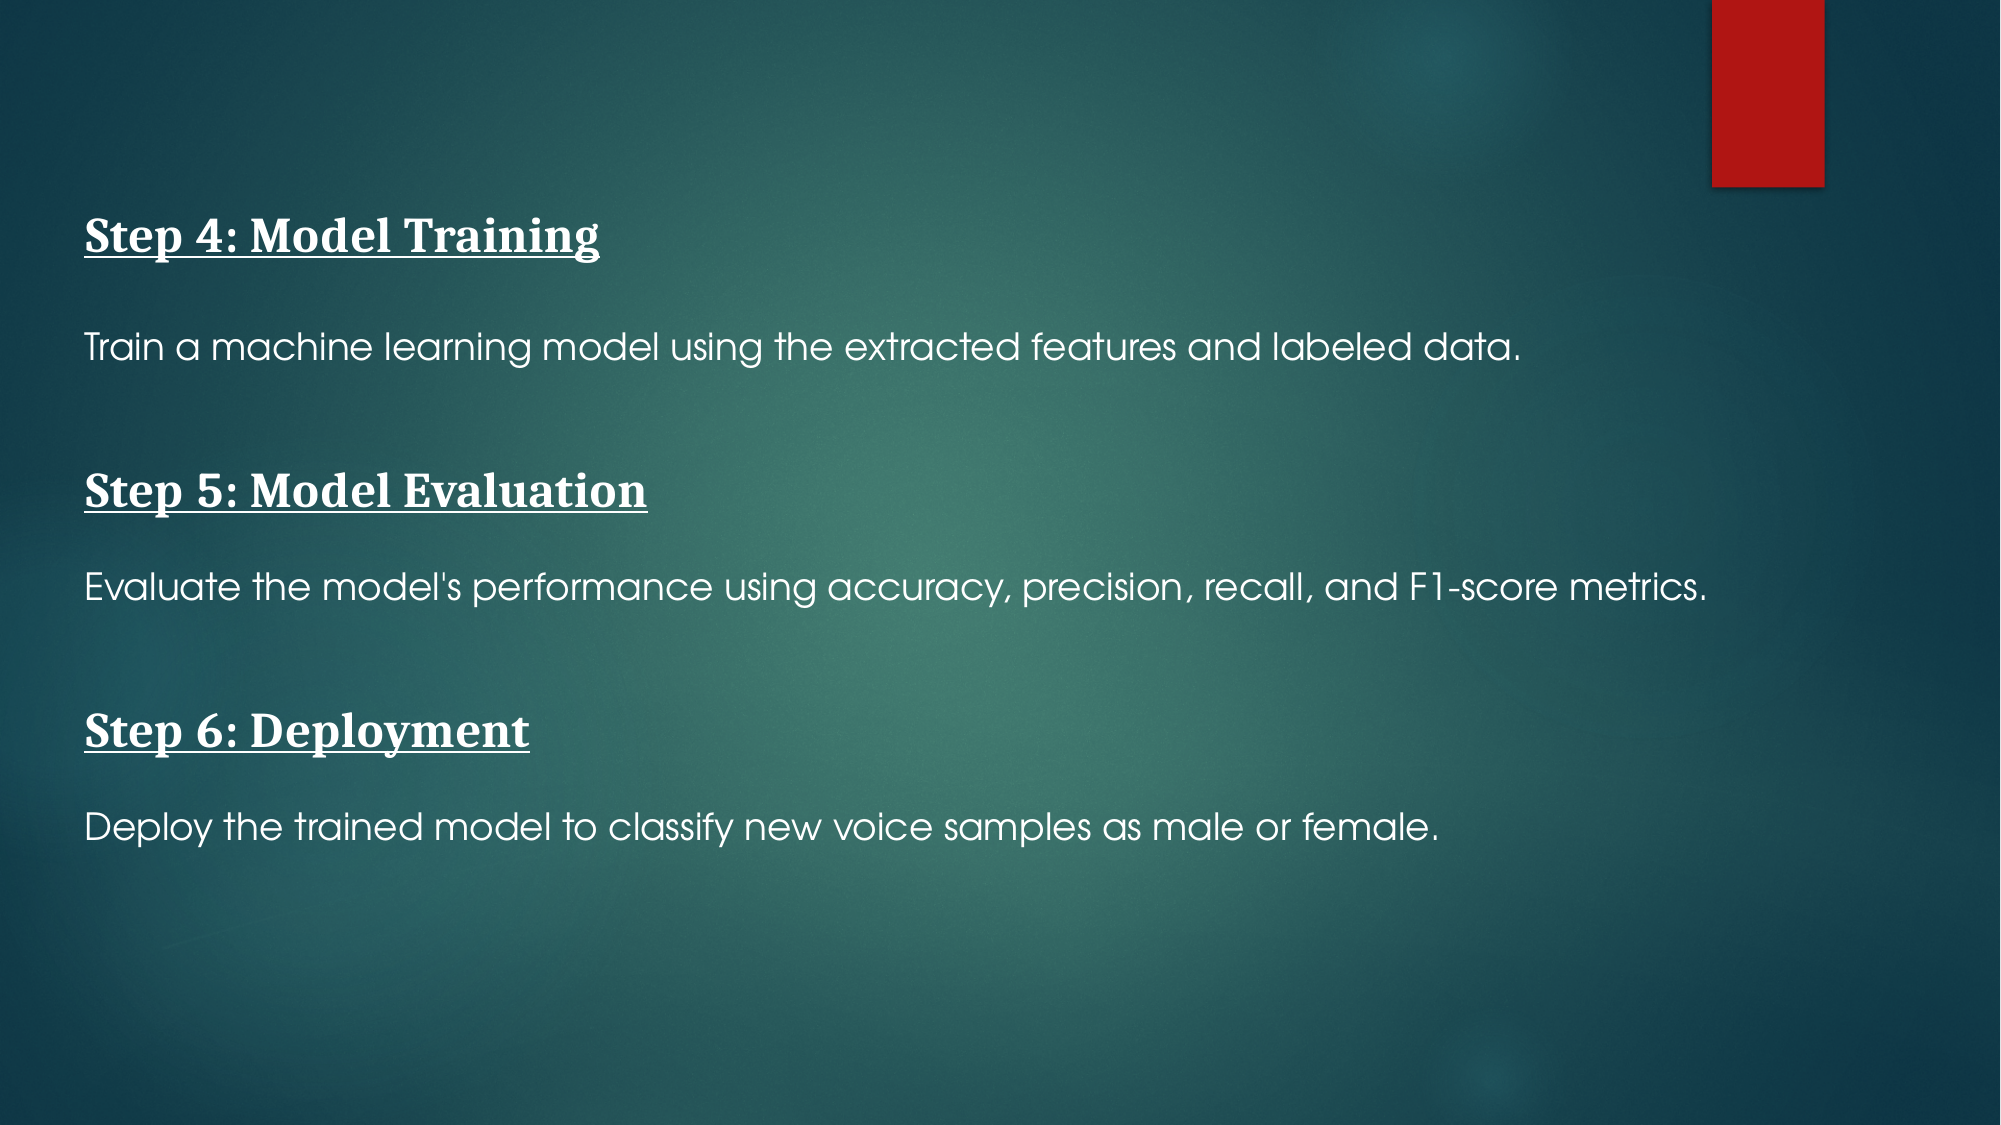

Step 4: Model Training

Train a machine learning model using the extracted features and labeled data.

Step 5: Model Evaluation

Evaluate the model's performance using accuracy, precision, recall, and F1-score metrics.

Step 6: Deployment

Deploy the trained model to classify new voice samples as male or female.